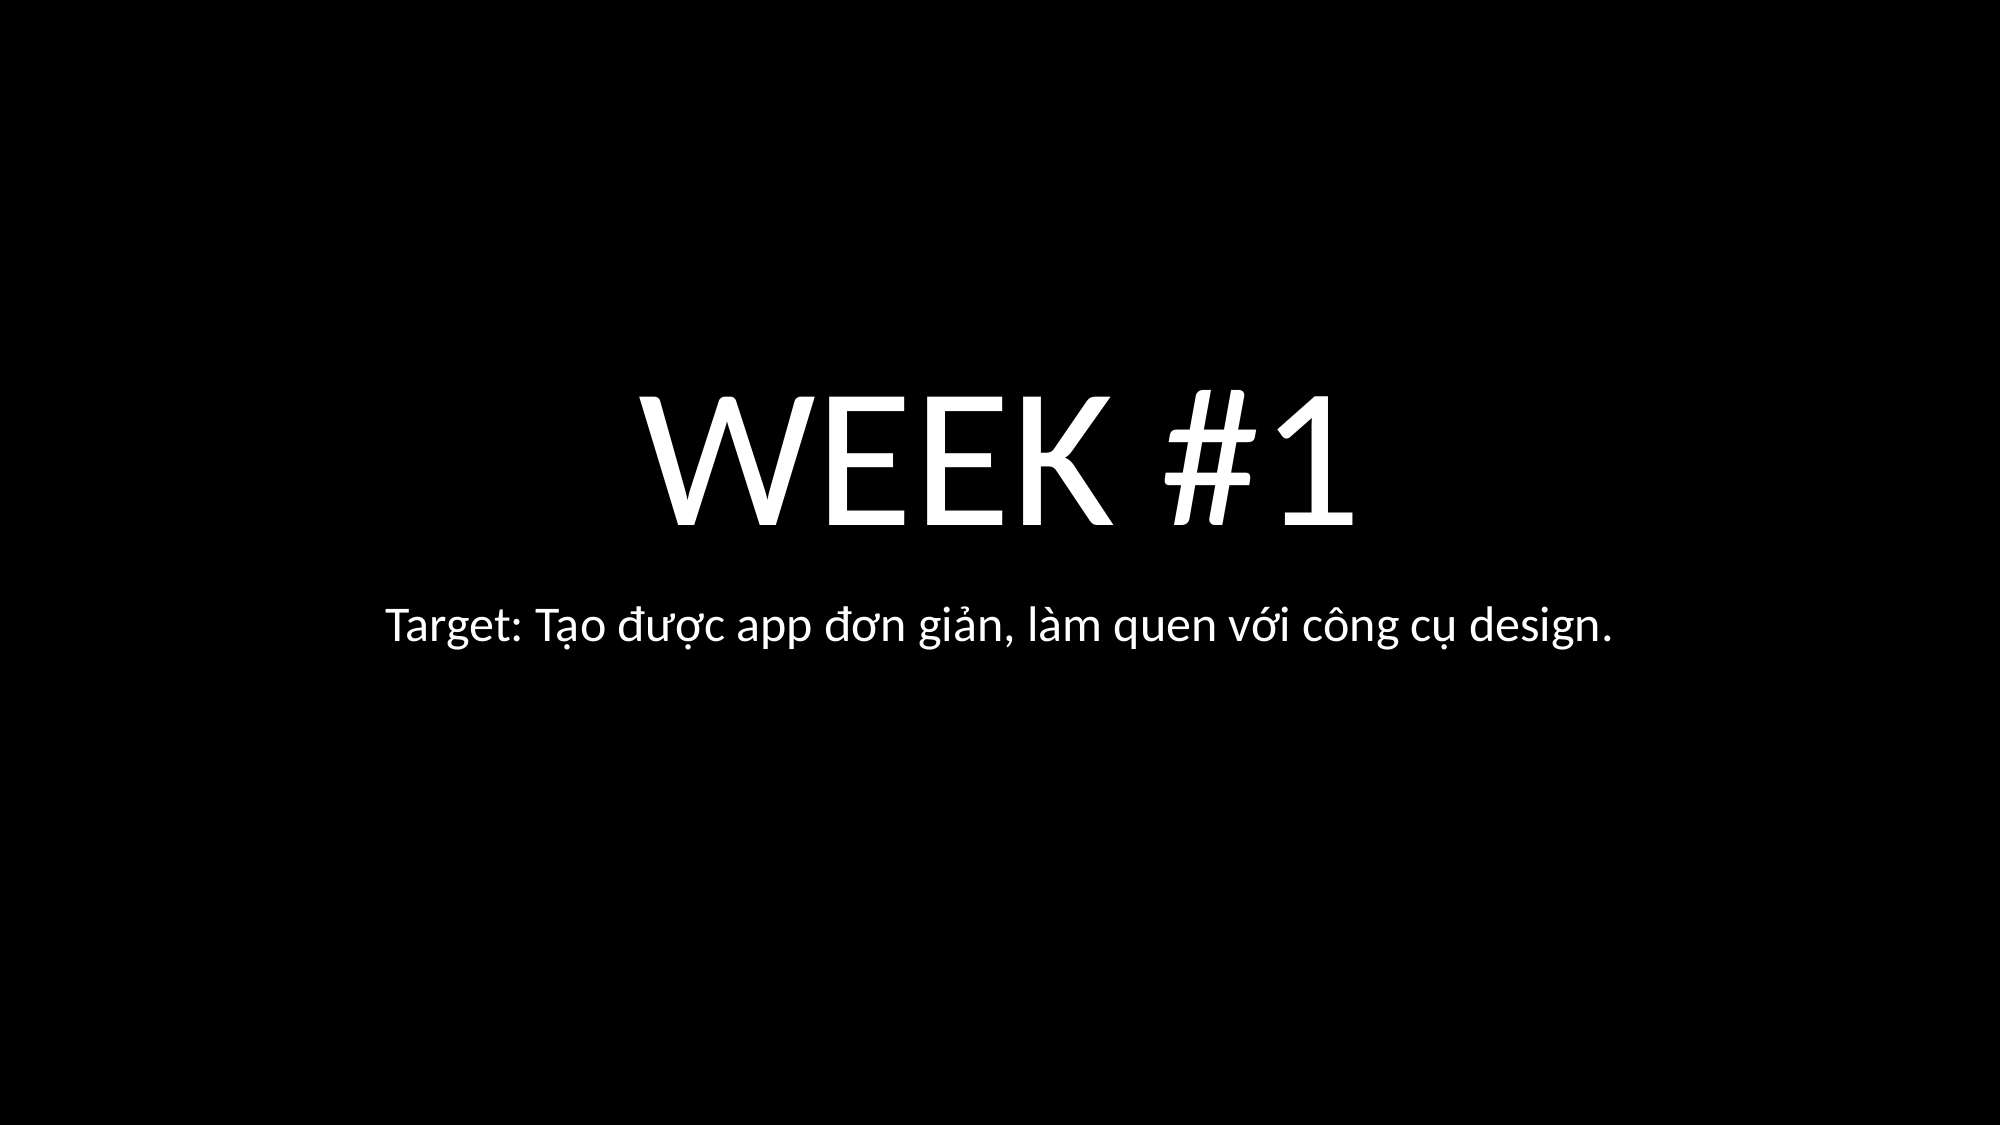

# WEEK #1
Target: Tạo được app đơn giản, làm quen với công cụ design.